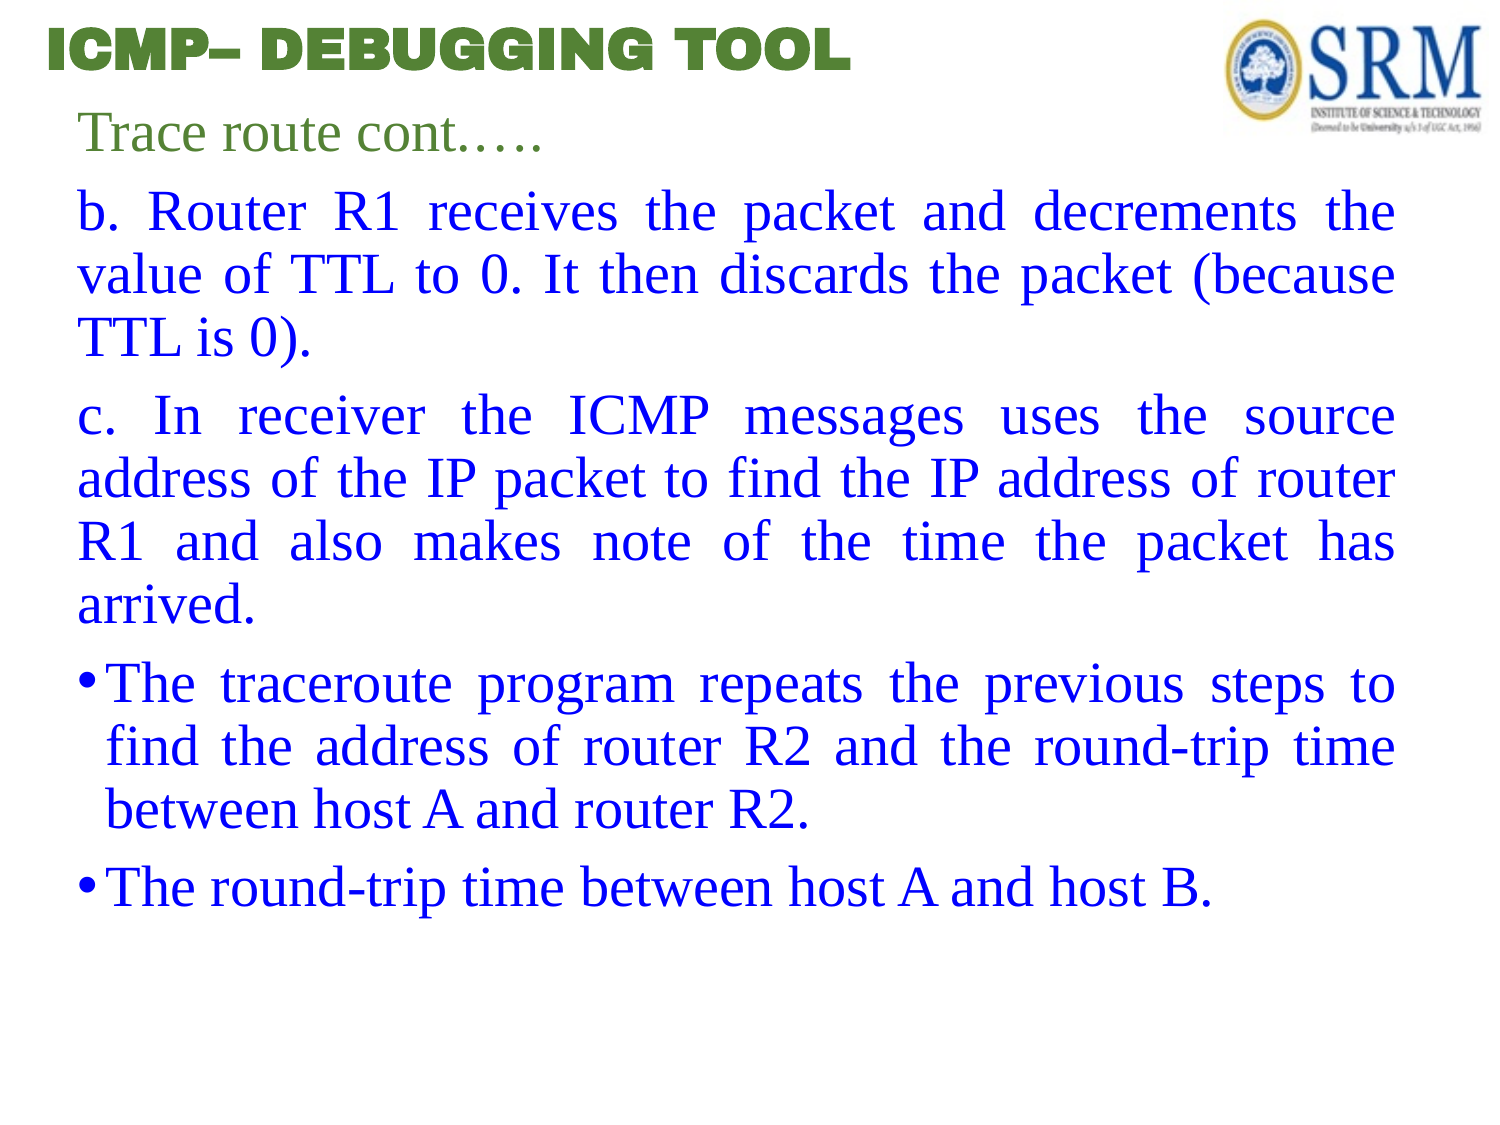

# ICMP– DEBUGGING TOOL
Trace route cont.….
b. Router R1 receives the packet and decrements the value of TTL to 0. It then discards the packet (because TTL is 0).
c. In receiver the ICMP messages uses the source address of the IP packet to find the IP address of router R1 and also makes note of the time the packet has arrived.
The traceroute program repeats the previous steps to find the address of router R2 and the round-trip time between host A and router R2.
The round-trip time between host A and host B.